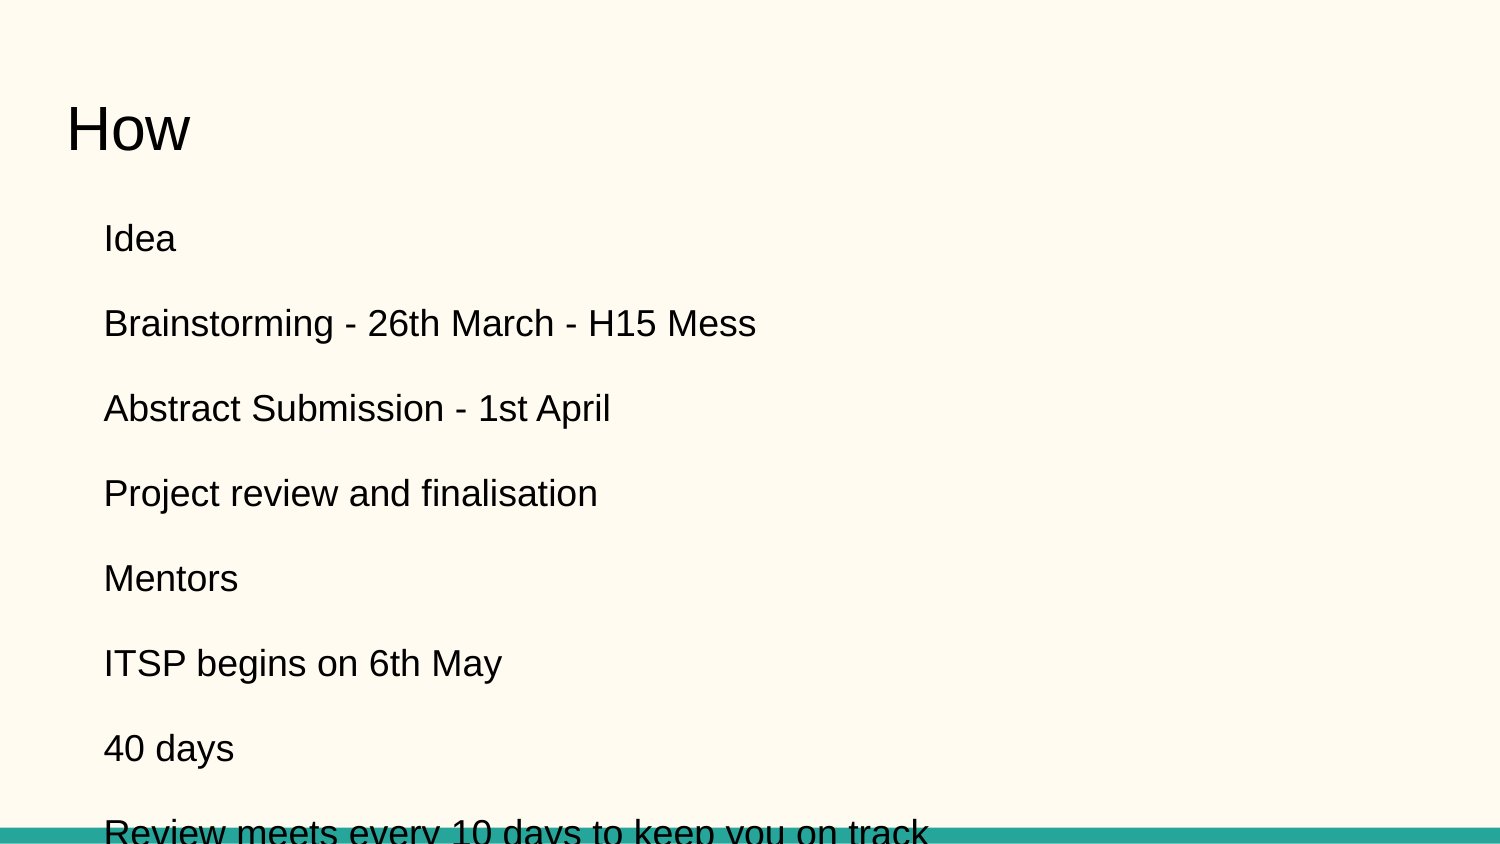

# How
Idea
Brainstorming - 26th March - H15 Mess
Abstract Submission - 1st April
Project review and finalisation
Mentors
ITSP begins on 6th May
40 days
Review meets every 10 days to keep you on track